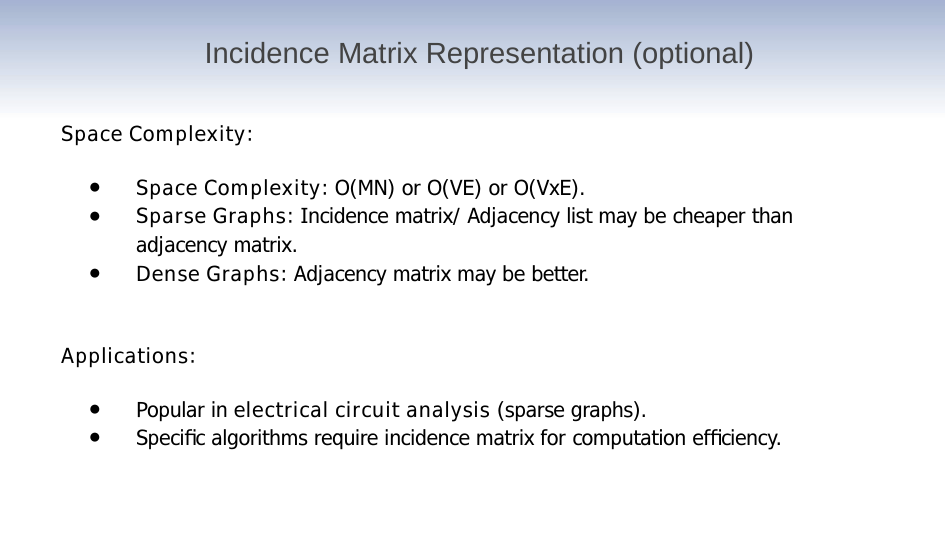

# Incidence Matrix Representation (optional)
Space Complexity:
Space Complexity: O(MN) or O(VE) or O(VxE).
Sparse Graphs: Incidence matrix/ Adjacency list may be cheaper than adjacency matrix.
Dense Graphs: Adjacency matrix may be better.
Applications:
Popular in electrical circuit analysis (sparse graphs).
Specific algorithms require incidence matrix for computation efficiency.